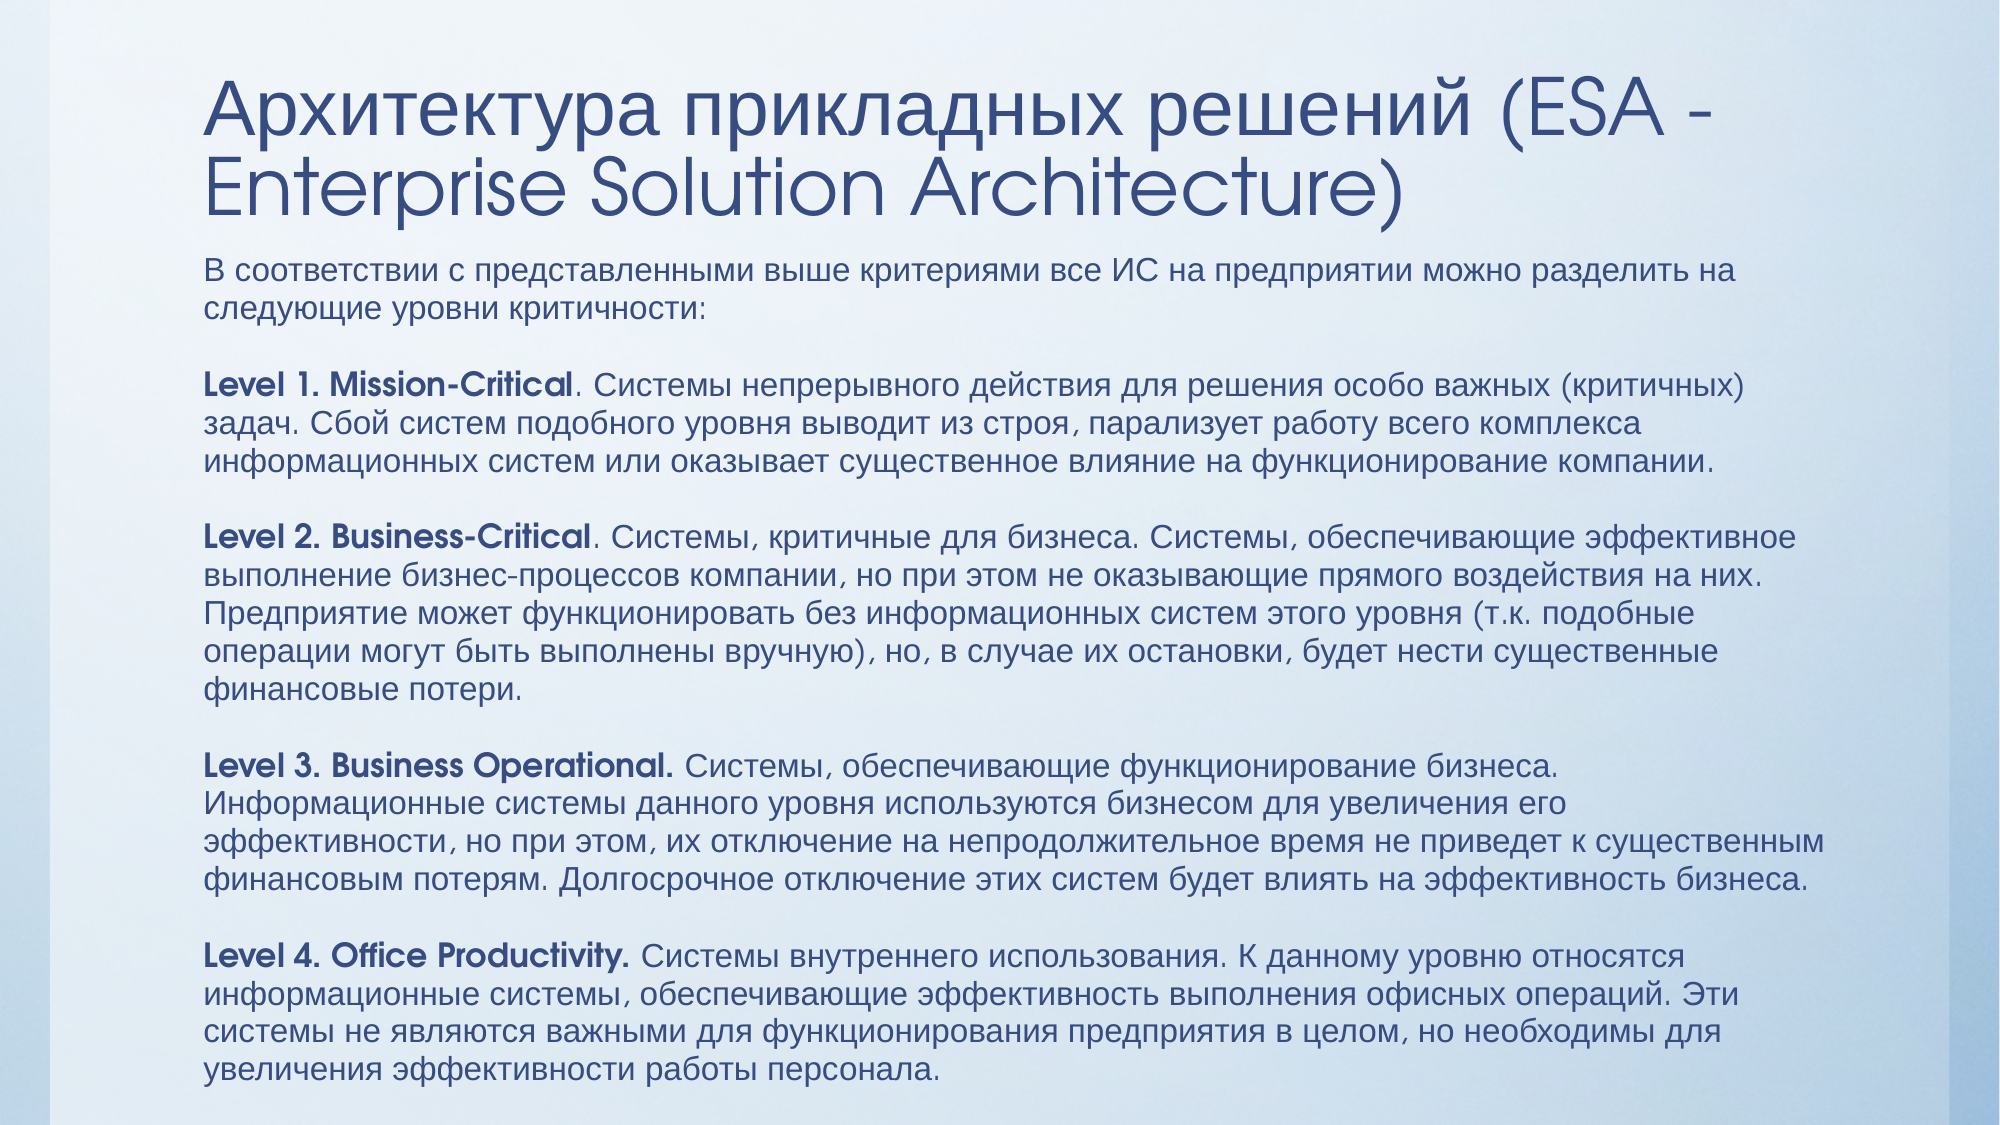

# Архитектура прикладных решений (ESA - Enterprise Solution Architecture)
В соответствии с представленными выше критериями все ИС на предприятии можно разделить на следующие уровни критичности:
Level 1. Mission-Critical. Системы непрерывного действия для решения особо важных (критичных) задач. Сбой систем подобного уровня выводит из строя, парализует работу всего комплекса информационных систем или оказывает существенное влияние на функционирование компании.
Level 2. Business-Critical. Системы, критичные для бизнеса. Системы, обеспечивающие эффективное выполнение бизнес-процессов компании, но при этом не оказывающие прямого воздействия на них. Предприятие может функционировать без информационных систем этого уровня (т.к. подобные операции могут быть выполнены вручную), но, в случае их остановки, будет нести существенные финансовые потери.
Level 3. Business Operational. Системы, обеспечивающие функционирование бизнеса. Информационные системы данного уровня используются бизнесом для увеличения его эффективности, но при этом, их отключение на непродолжительное время не приведет к существенным финансовым потерям. Долгосрочное отключение этих систем будет влиять на эффективность бизнеса.
Level 4. Office Productivity. Системы внутреннего использования. К данному уровню относятся информационные системы, обеспечивающие эффективность выполнения офисных операций. Эти системы не являются важными для функционирования предприятия в целом, но необходимы для увеличения эффективности работы персонала.